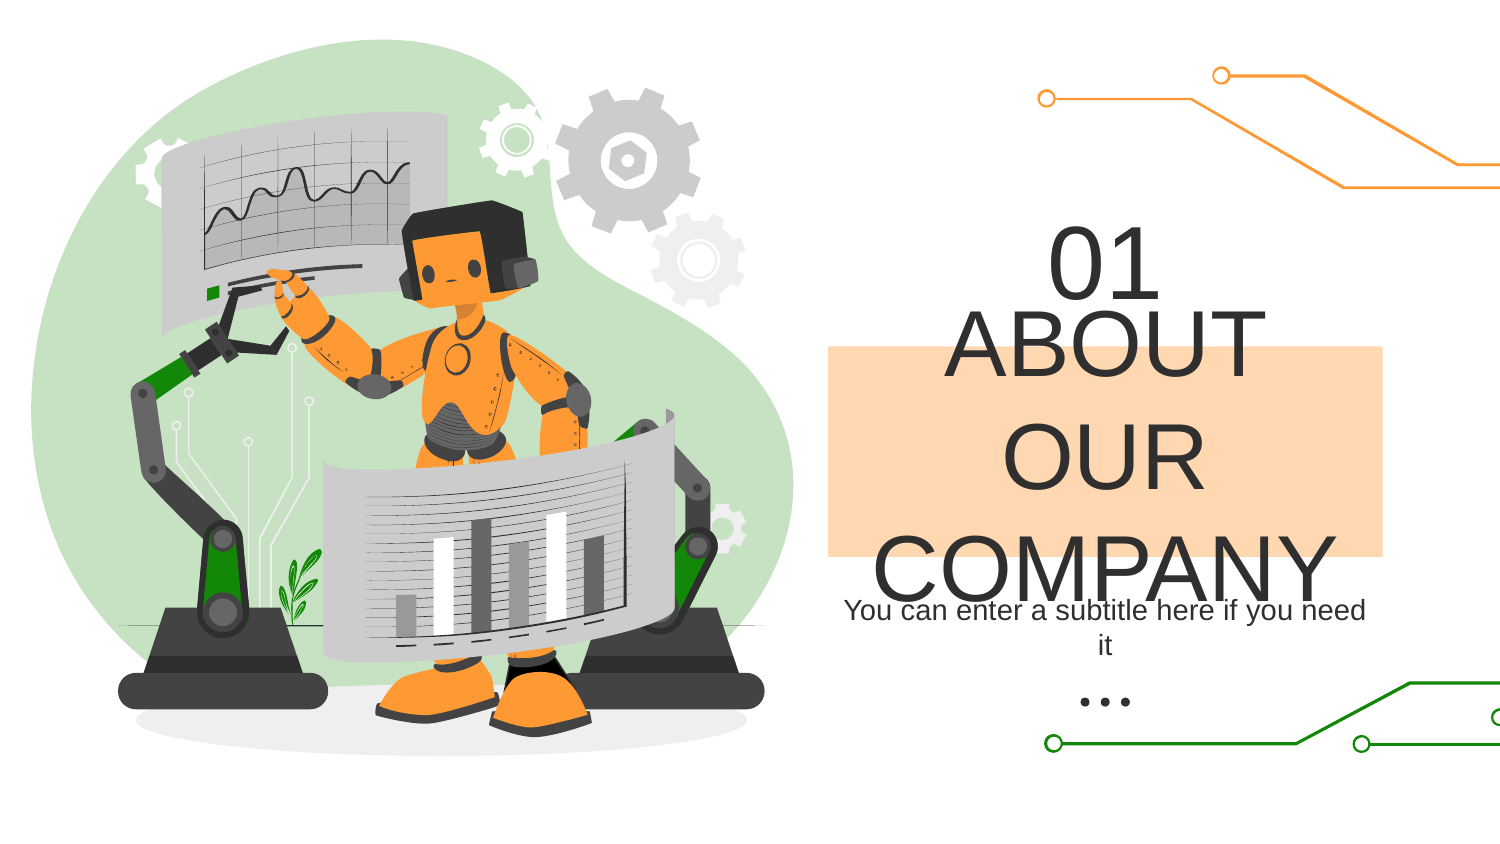

01
# ABOUT OUR COMPANY
You can enter a subtitle here if you need it